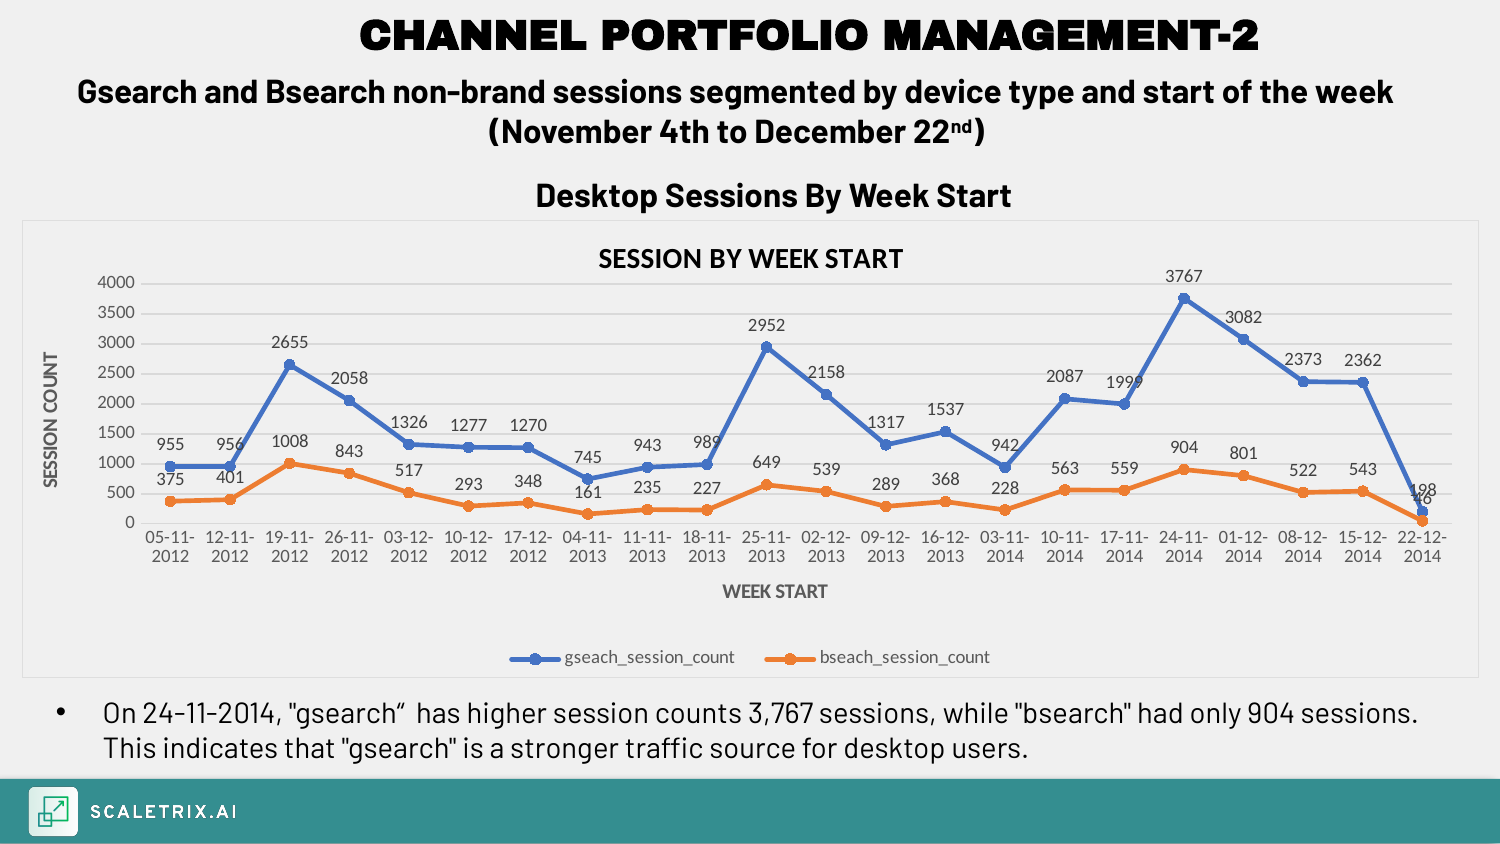

CHANNEL PORTFOLIO MANAGEMENT-2
Gsearch and Bsearch non-brand sessions segmented by device type and start of the week (November 4th to December 22nd)
Desktop Sessions By Week Start

### Chart: SESSION BY WEEK START

| Category | gseach_session_count | bseach_session_count |
|---|---|---|
| 05-11-2012 | 955.0 | 375.0 |
| 12-11-2012 | 956.0 | 401.0 |
| 19-11-2012 | 2655.0 | 1008.0 |
| 26-11-2012 | 2058.0 | 843.0 |
| 03-12-2012 | 1326.0 | 517.0 |
| 10-12-2012 | 1277.0 | 293.0 |
| 17-12-2012 | 1270.0 | 348.0 |
| 04-11-2013 | 745.0 | 161.0 |
| 11-11-2013 | 943.0 | 235.0 |
| 18-11-2013 | 989.0 | 227.0 |
| 25-11-2013 | 2952.0 | 649.0 |
| 02-12-2013 | 2158.0 | 539.0 |
| 09-12-2013 | 1317.0 | 289.0 |
| 16-12-2013 | 1537.0 | 368.0 |
| 03-11-2014 | 942.0 | 228.0 |
| 10-11-2014 | 2087.0 | 563.0 |
| 17-11-2014 | 1999.0 | 559.0 |
| 24-11-2014 | 3767.0 | 904.0 |
| 01-12-2014 | 3082.0 | 801.0 |
| 08-12-2014 | 2373.0 | 522.0 |
| 15-12-2014 | 2362.0 | 543.0 |
| 22-12-2014 | 198.0 | 46.0 |
On 24-11-2014, "gsearch“  has higher session counts 3,767 sessions, while "bsearch" had only 904 sessions. This indicates that "gsearch" is a stronger traffic source for desktop users.